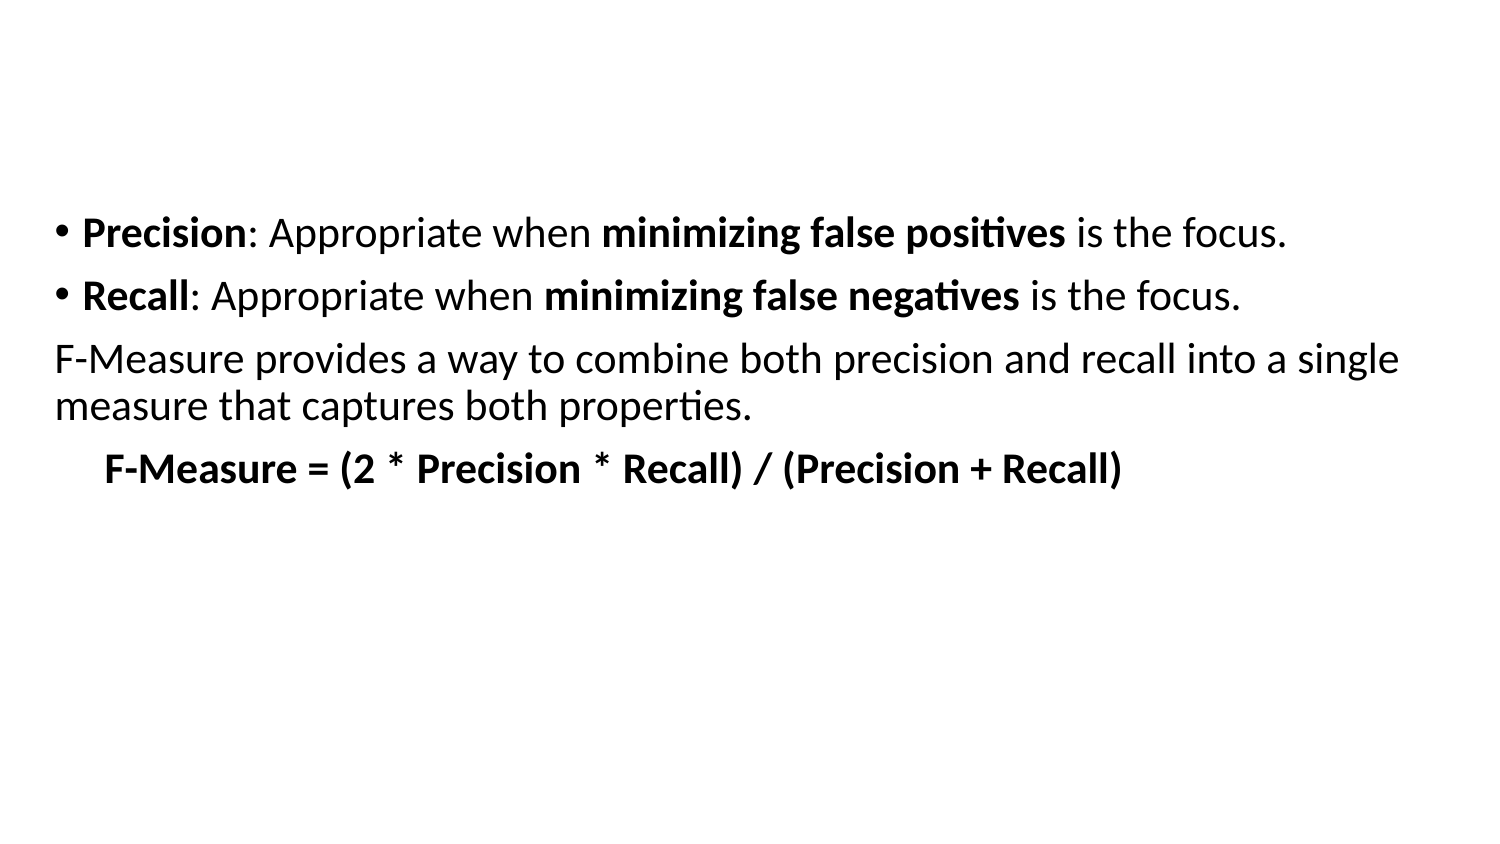

#
Precision: Appropriate when minimizing false positives is the focus.
Recall: Appropriate when minimizing false negatives is the focus.
F-Measure provides a way to combine both precision and recall into a single measure that captures both properties.
     F-Measure = (2 * Precision * Recall) / (Precision + Recall)